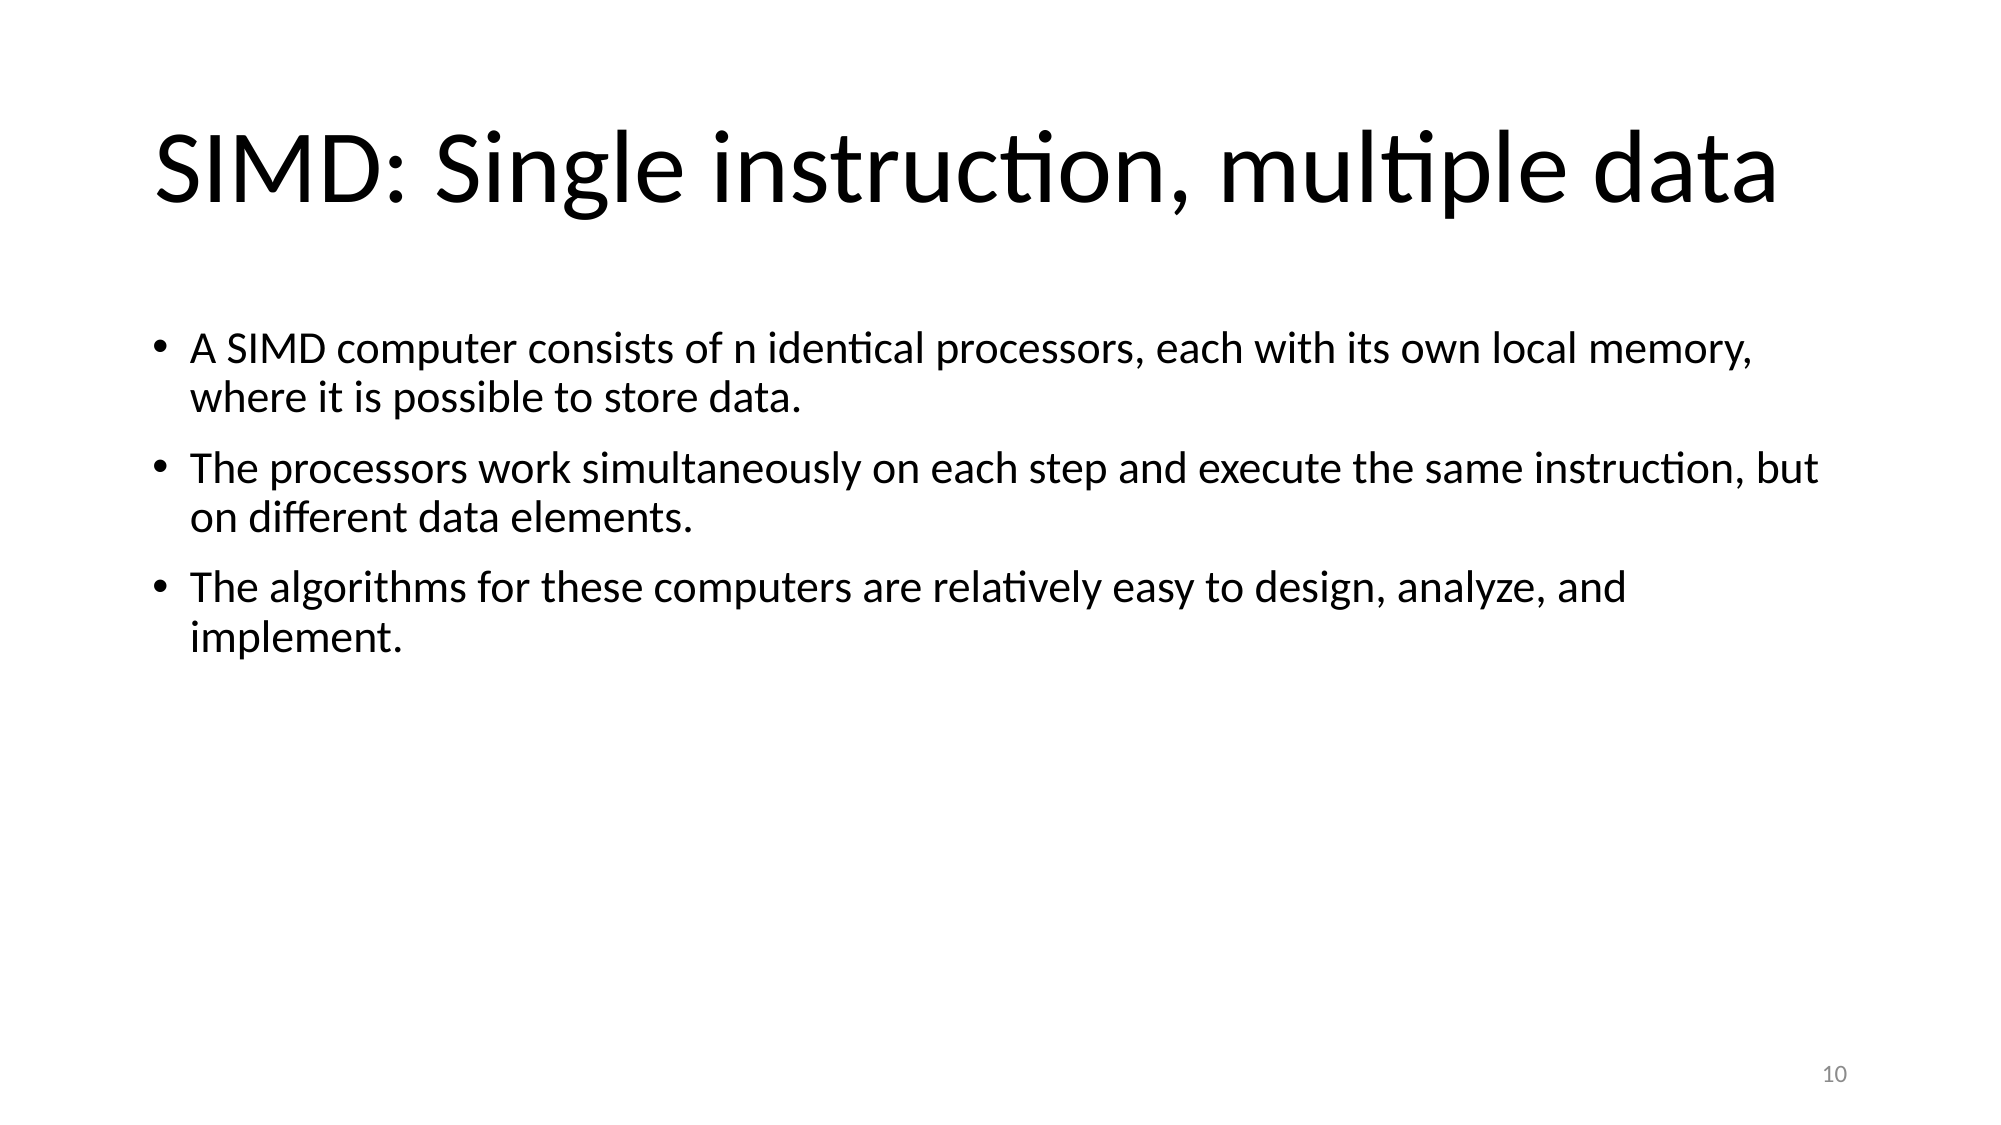

SIMD: Single instruction, multiple data
A SIMD computer consists of n identical processors, each with its own local memory, where it is possible to store data.
The processors work simultaneously on each step and execute the same instruction, but on different data elements.
The algorithms for these computers are relatively easy to design, analyze, and implement.
10